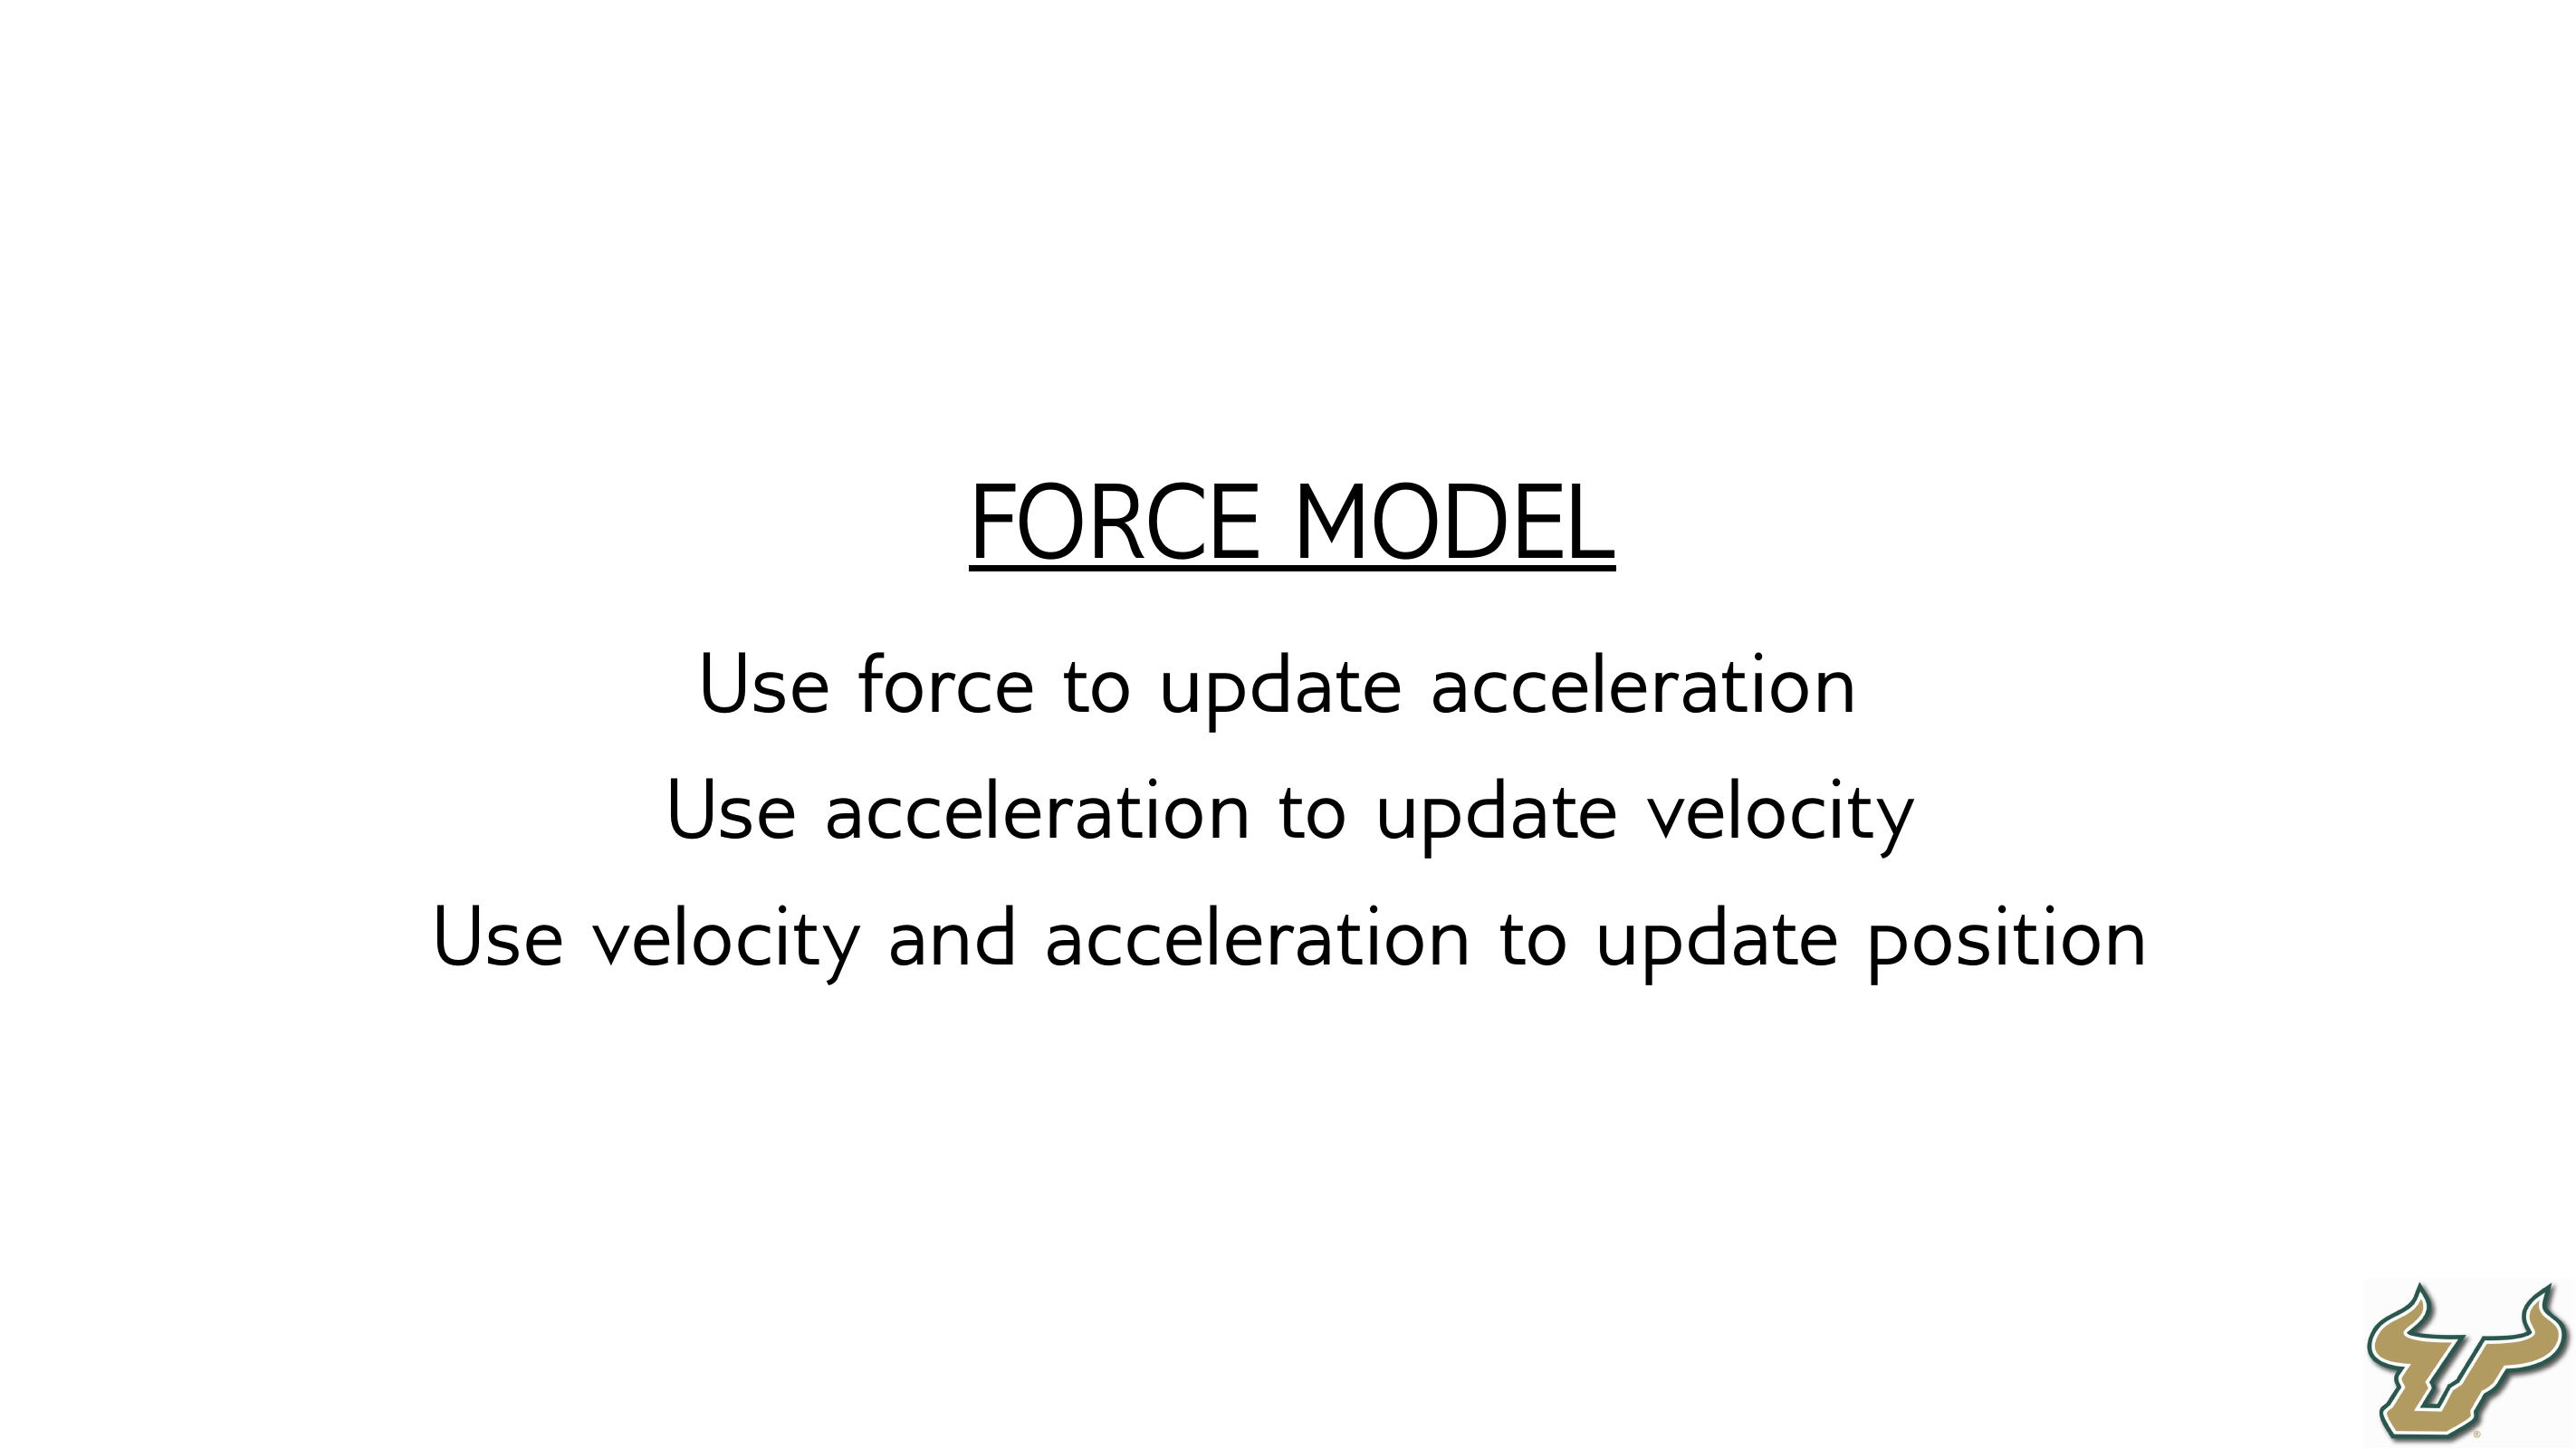

FORCE MODEL
Use force to update acceleration
Use acceleration to update velocity
Use velocity and acceleration to update position